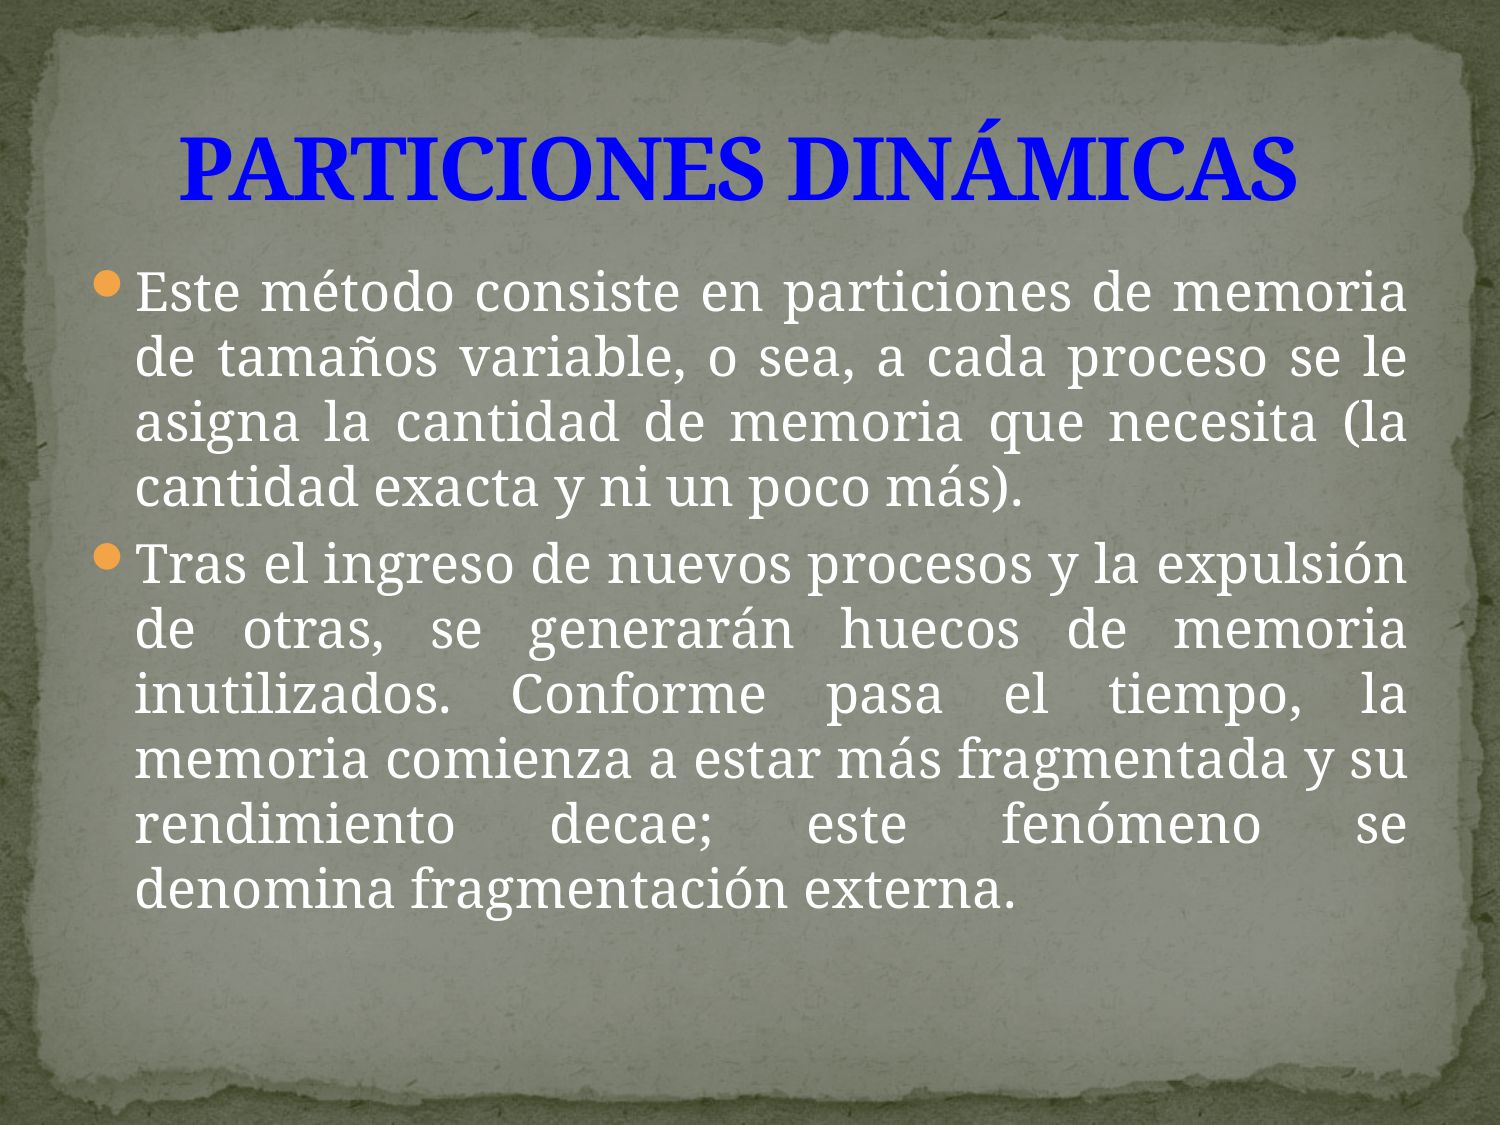

# PARTICIONES DINÁMICAS
Este método consiste en particiones de memoria de tamaños variable, o sea, a cada proceso se le asigna la cantidad de memoria que necesita (la cantidad exacta y ni un poco más).
Tras el ingreso de nuevos procesos y la expulsión de otras, se generarán huecos de memoria inutilizados. Conforme pasa el tiempo, la memoria comienza a estar más fragmentada y su rendimiento decae; este fenómeno se denomina fragmentación externa.